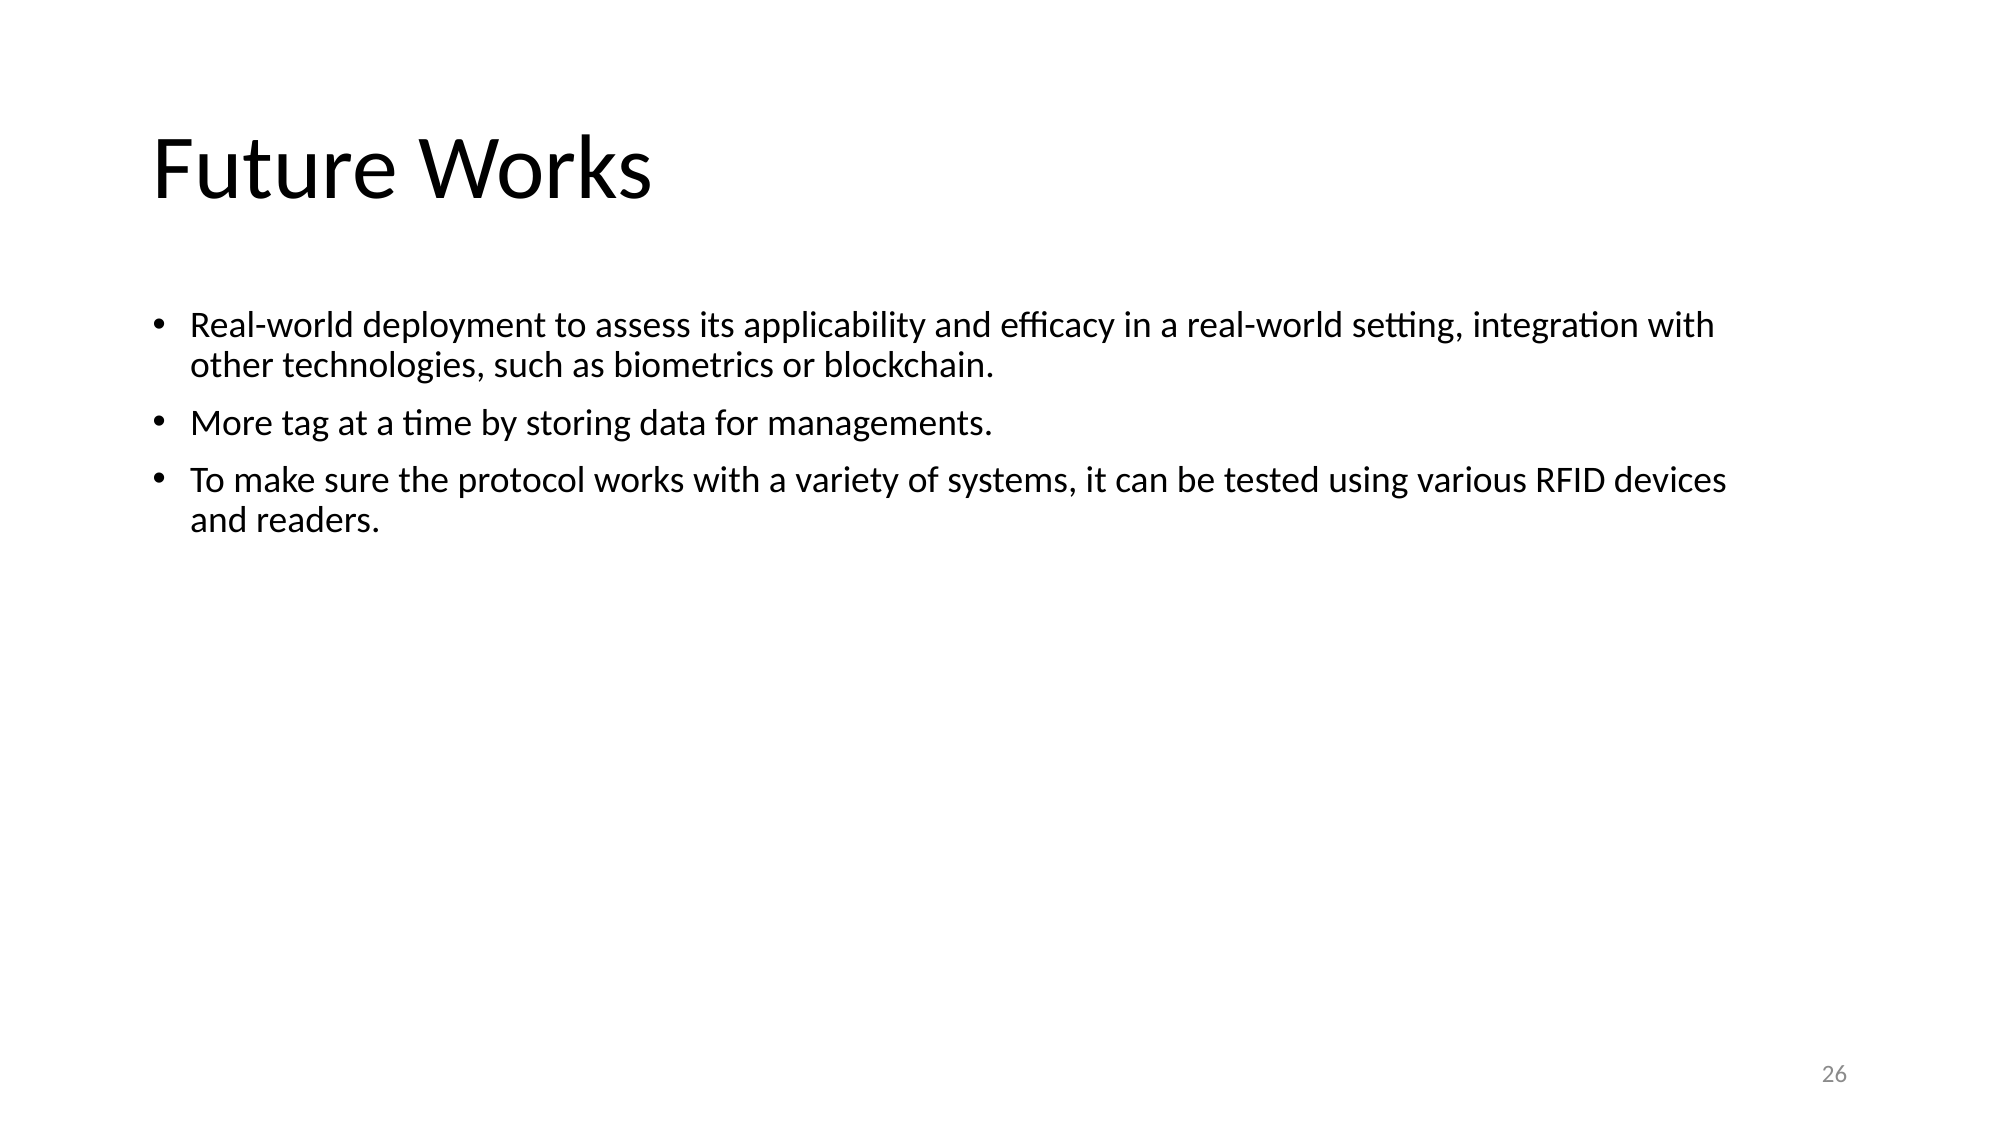

# Future Works
Real-world deployment to assess its applicability and efficacy in a real-world setting, integration with other technologies, such as biometrics or blockchain.
More tag at a time by storing data for managements.
To make sure the protocol works with a variety of systems, it can be tested using various RFID devices and readers.
26